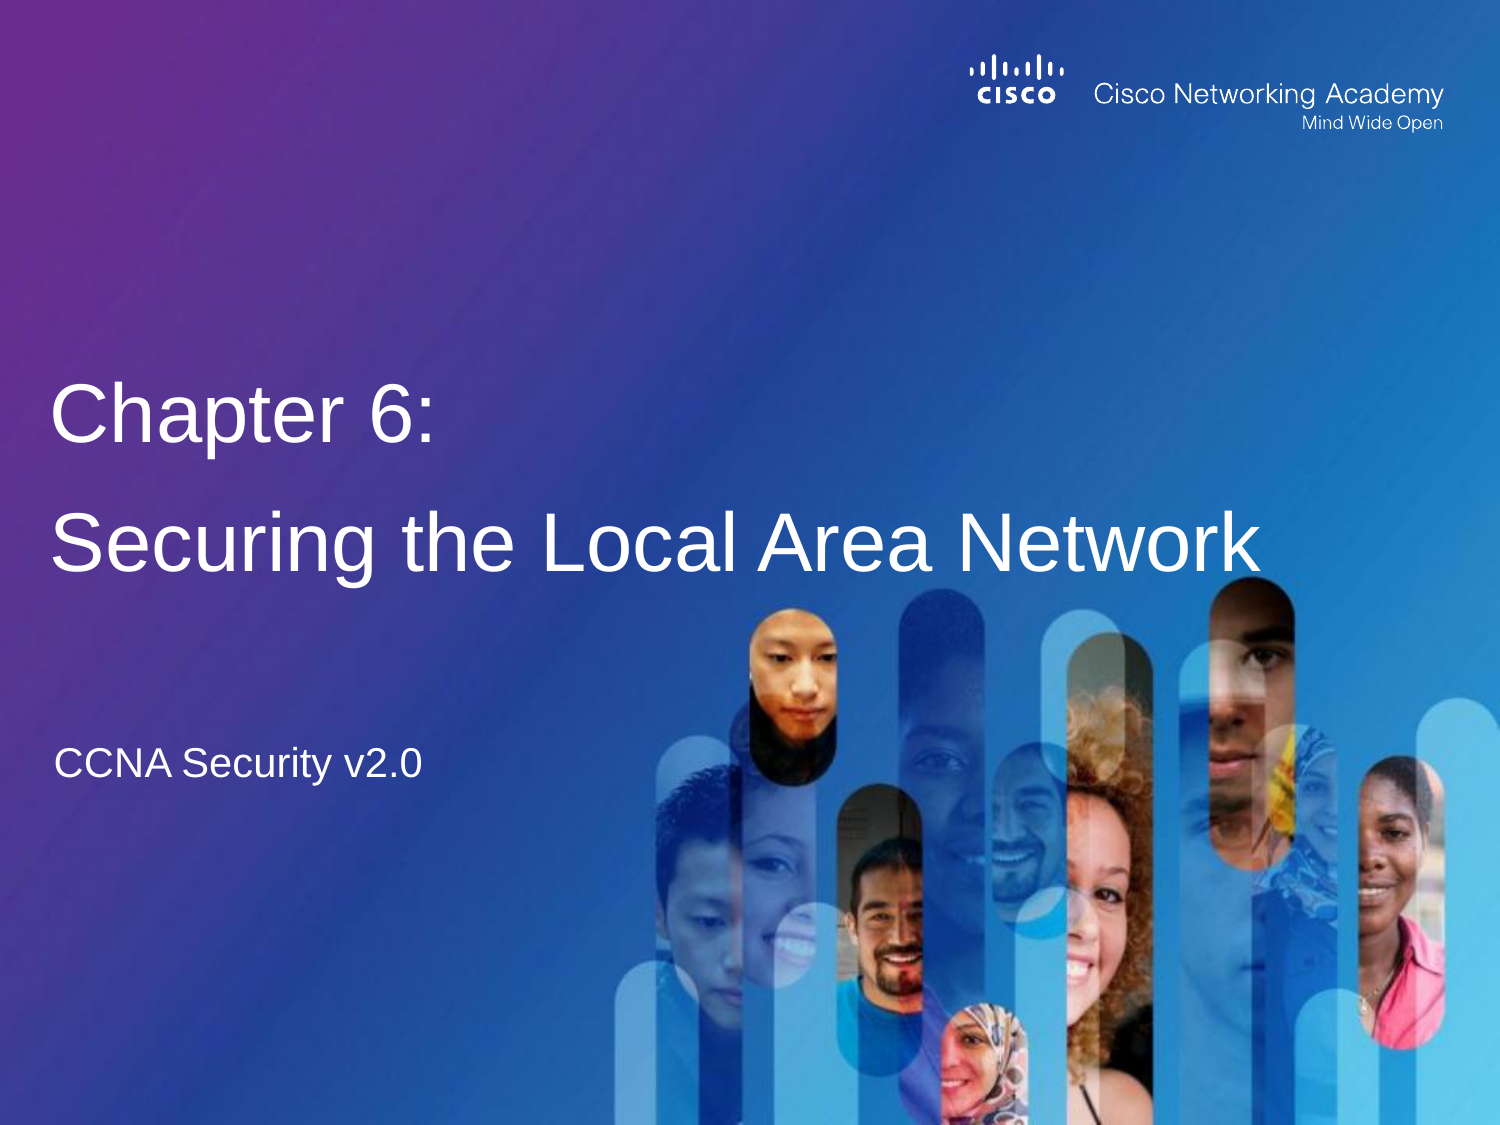

# Chapter 6: Securing the Local Area Network
CCNA Security v2.0